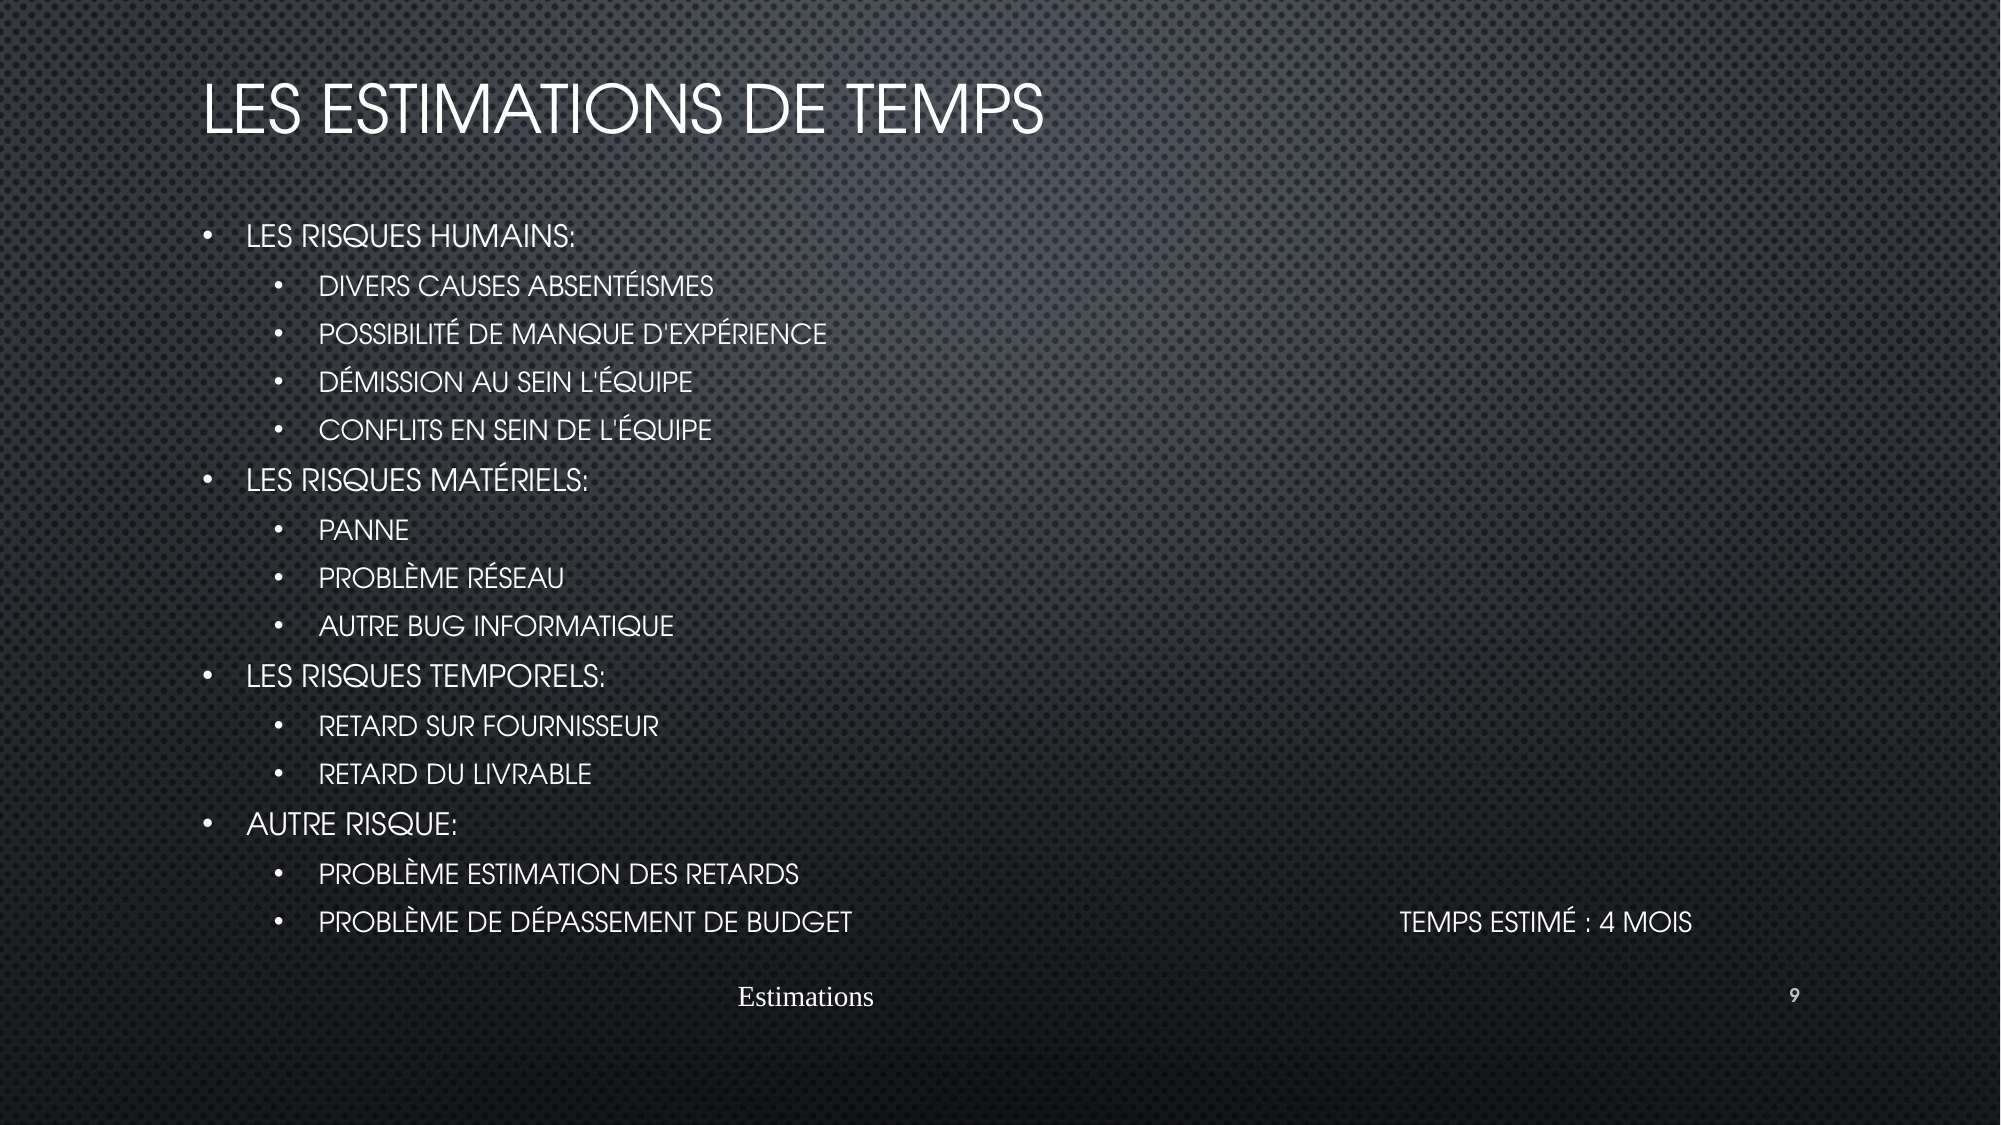

# Les Estimations de temps
Les Risques Humains:
Divers Causes Absentéismes
Possibilité de manque d'expérience
Démission au sein l'équipe
Conflits en sein de l'équipe
Les Risques Matériels:
Panne
Problème réseau
Autre bug informatique
Les Risques Temporels:
Retard sur fournisseur
Retard du livrable
Autre Risque:
Problème estimation des retards
Problème de dépassement de budget                                                                       Temps estimé : 4 Mois
Estimations
9